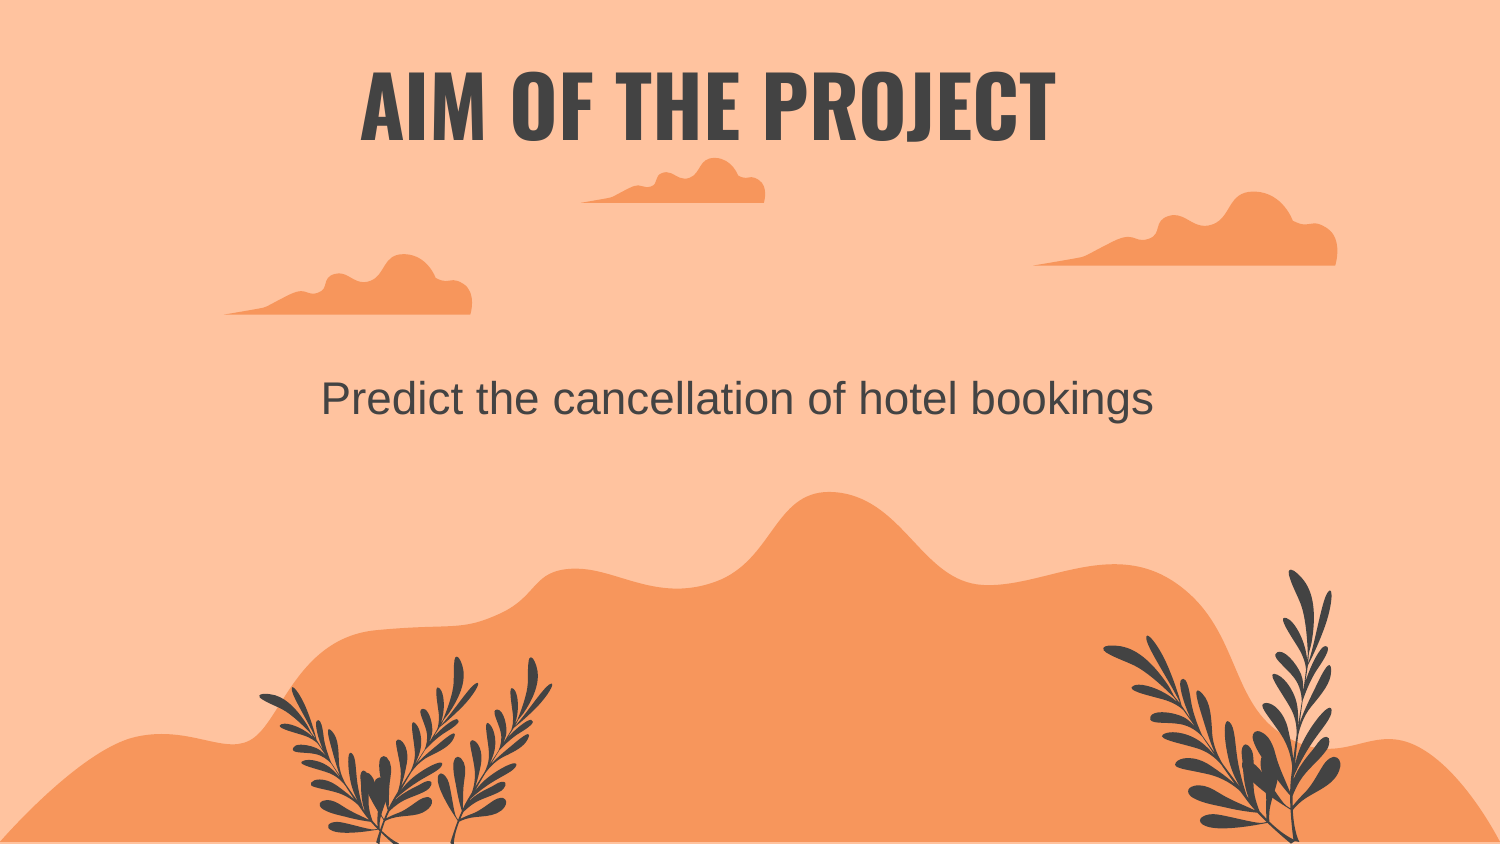

# AIM OF THE PROJECT

Predict the cancellation of hotel bookings